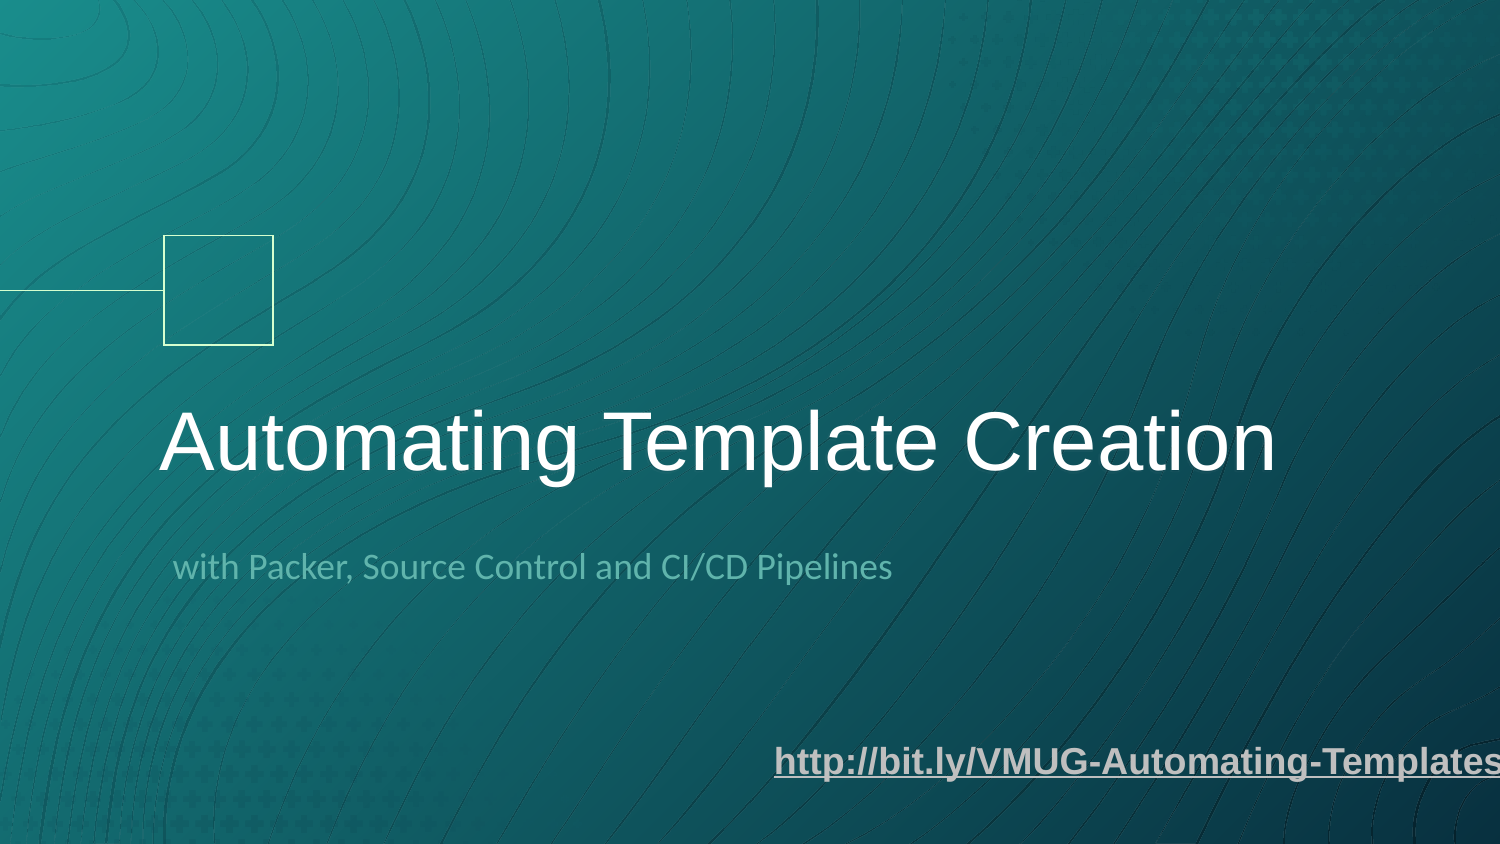

# Automating Template Creation
with Packer, Source Control and CI/CD Pipelines
http://bit.ly/VMUG-Automating-Templates